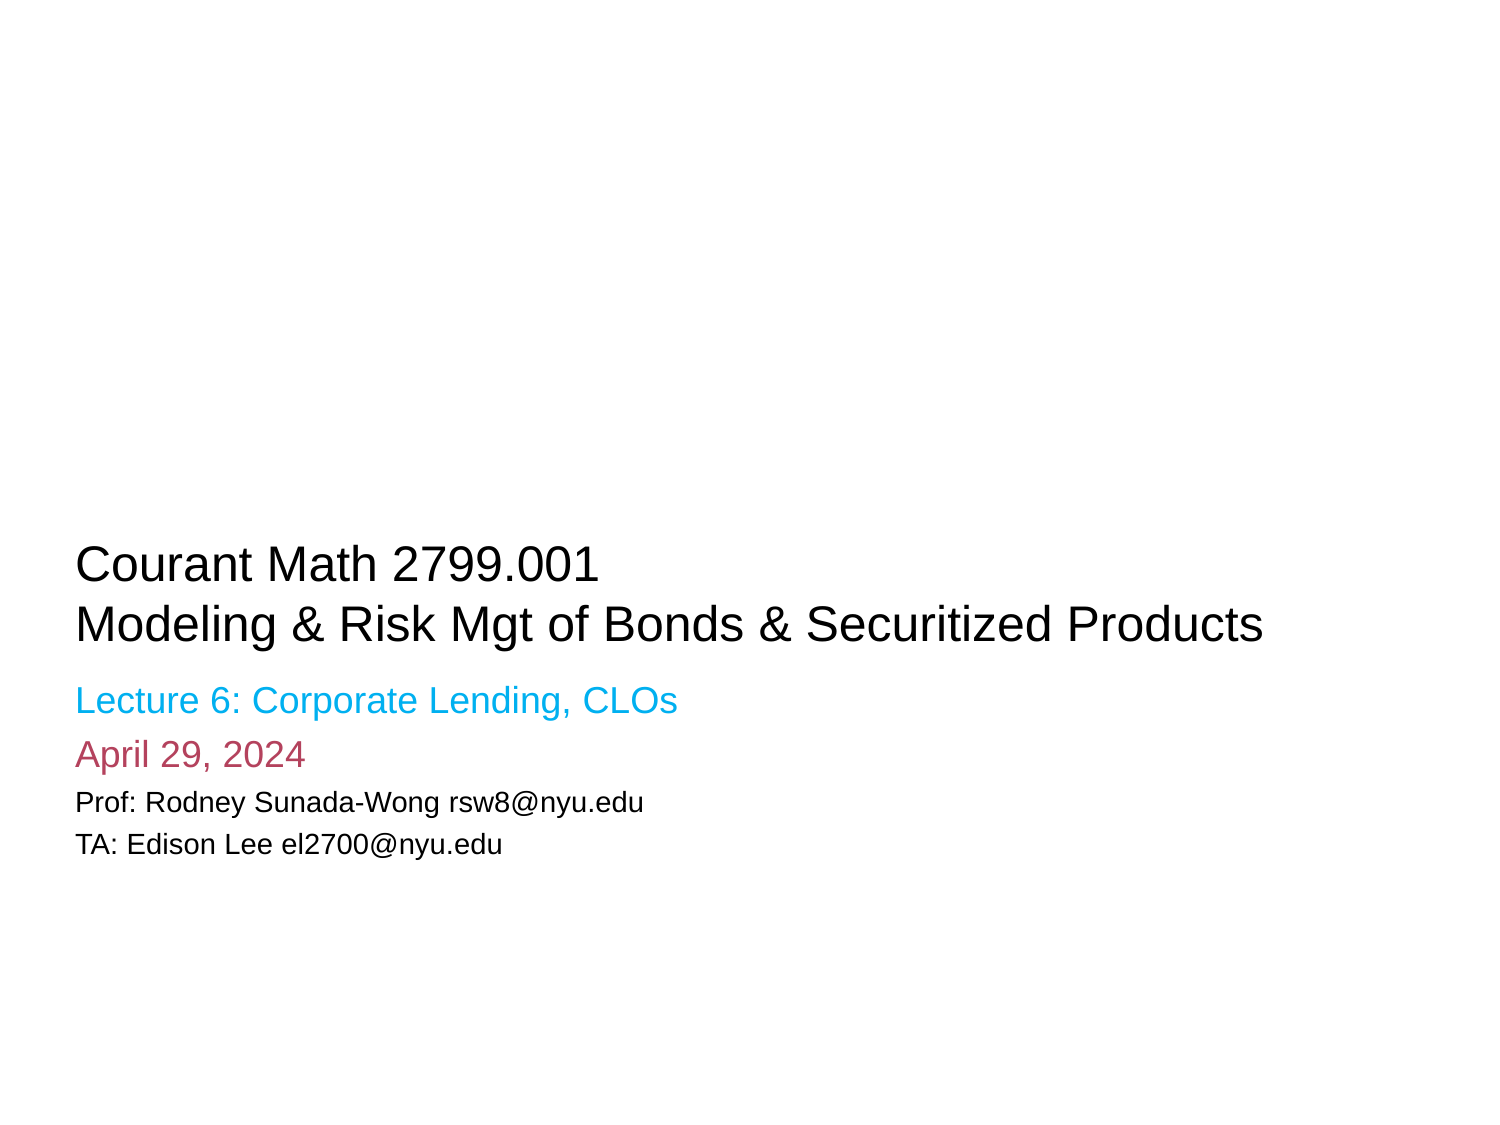

Courant Math 2799.001
Modeling & Risk Mgt of Bonds & Securitized Products
Lecture 6: Corporate Lending, CLOs
April 29, 2024
Prof: Rodney Sunada-Wong rsw8@nyu.edu
TA: Edison Lee el2700@nyu.edu